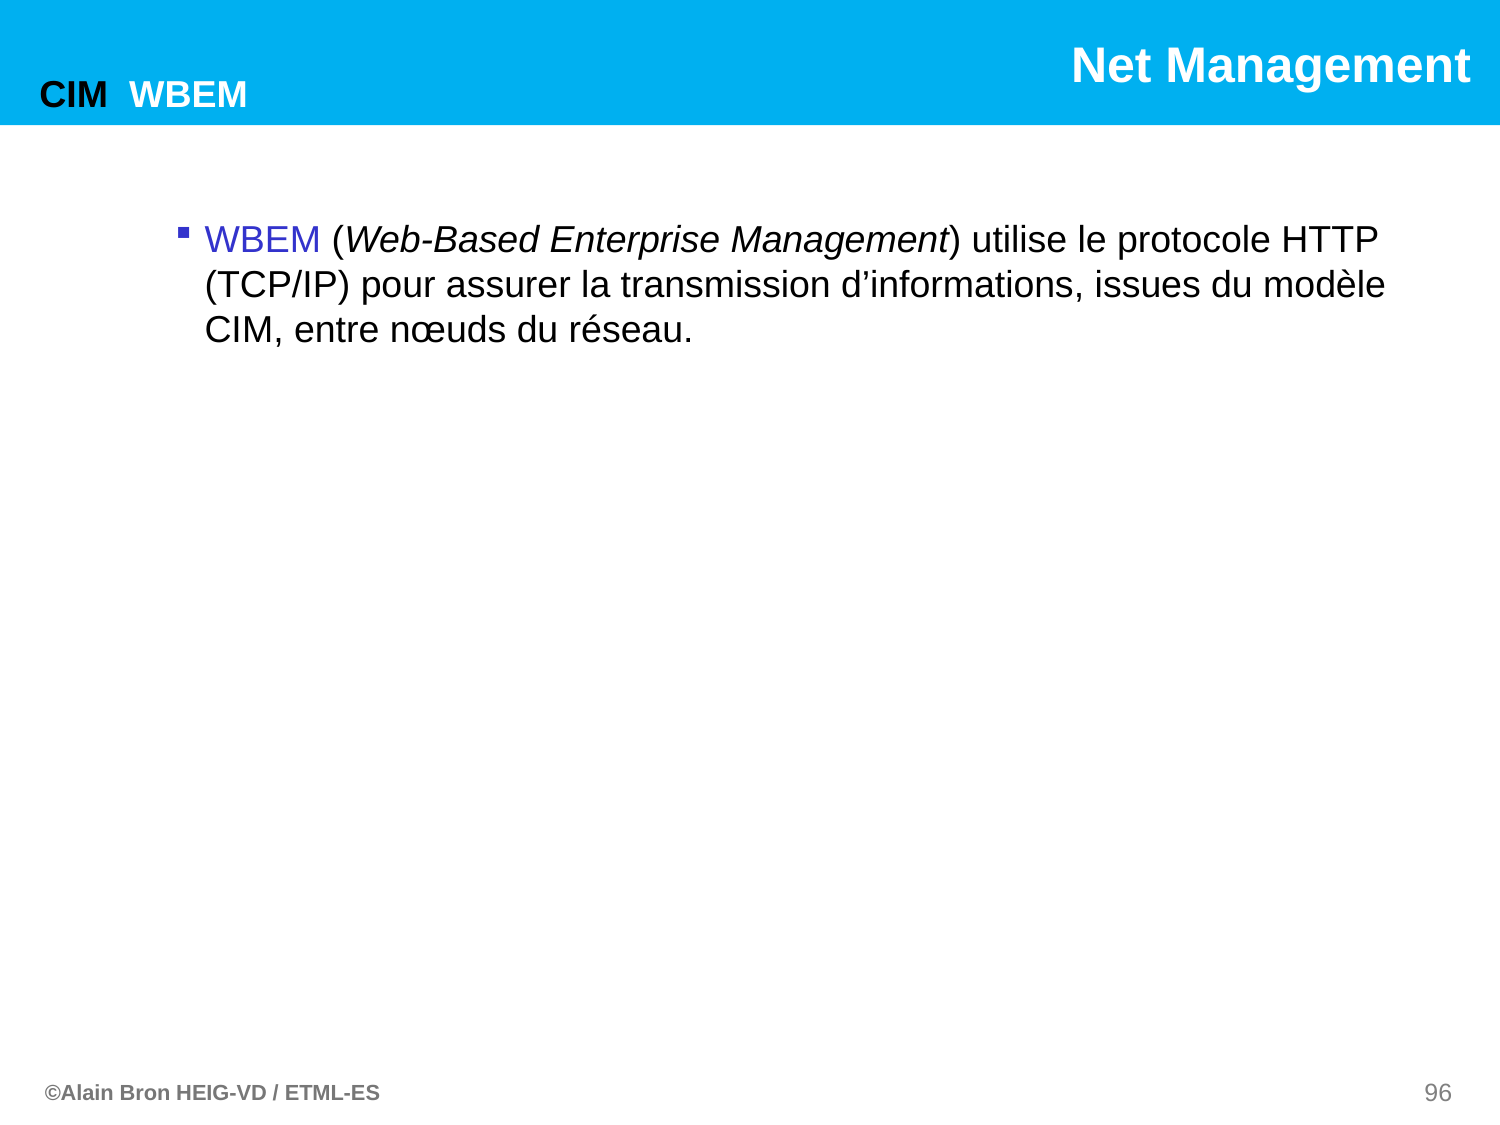

CIM  WBEM
WBEM (Web-Based Enterprise Management) utilise le protocole HTTP (TCP/IP) pour assurer la transmission d’informations, issues du modèle CIM, entre nœuds du réseau.